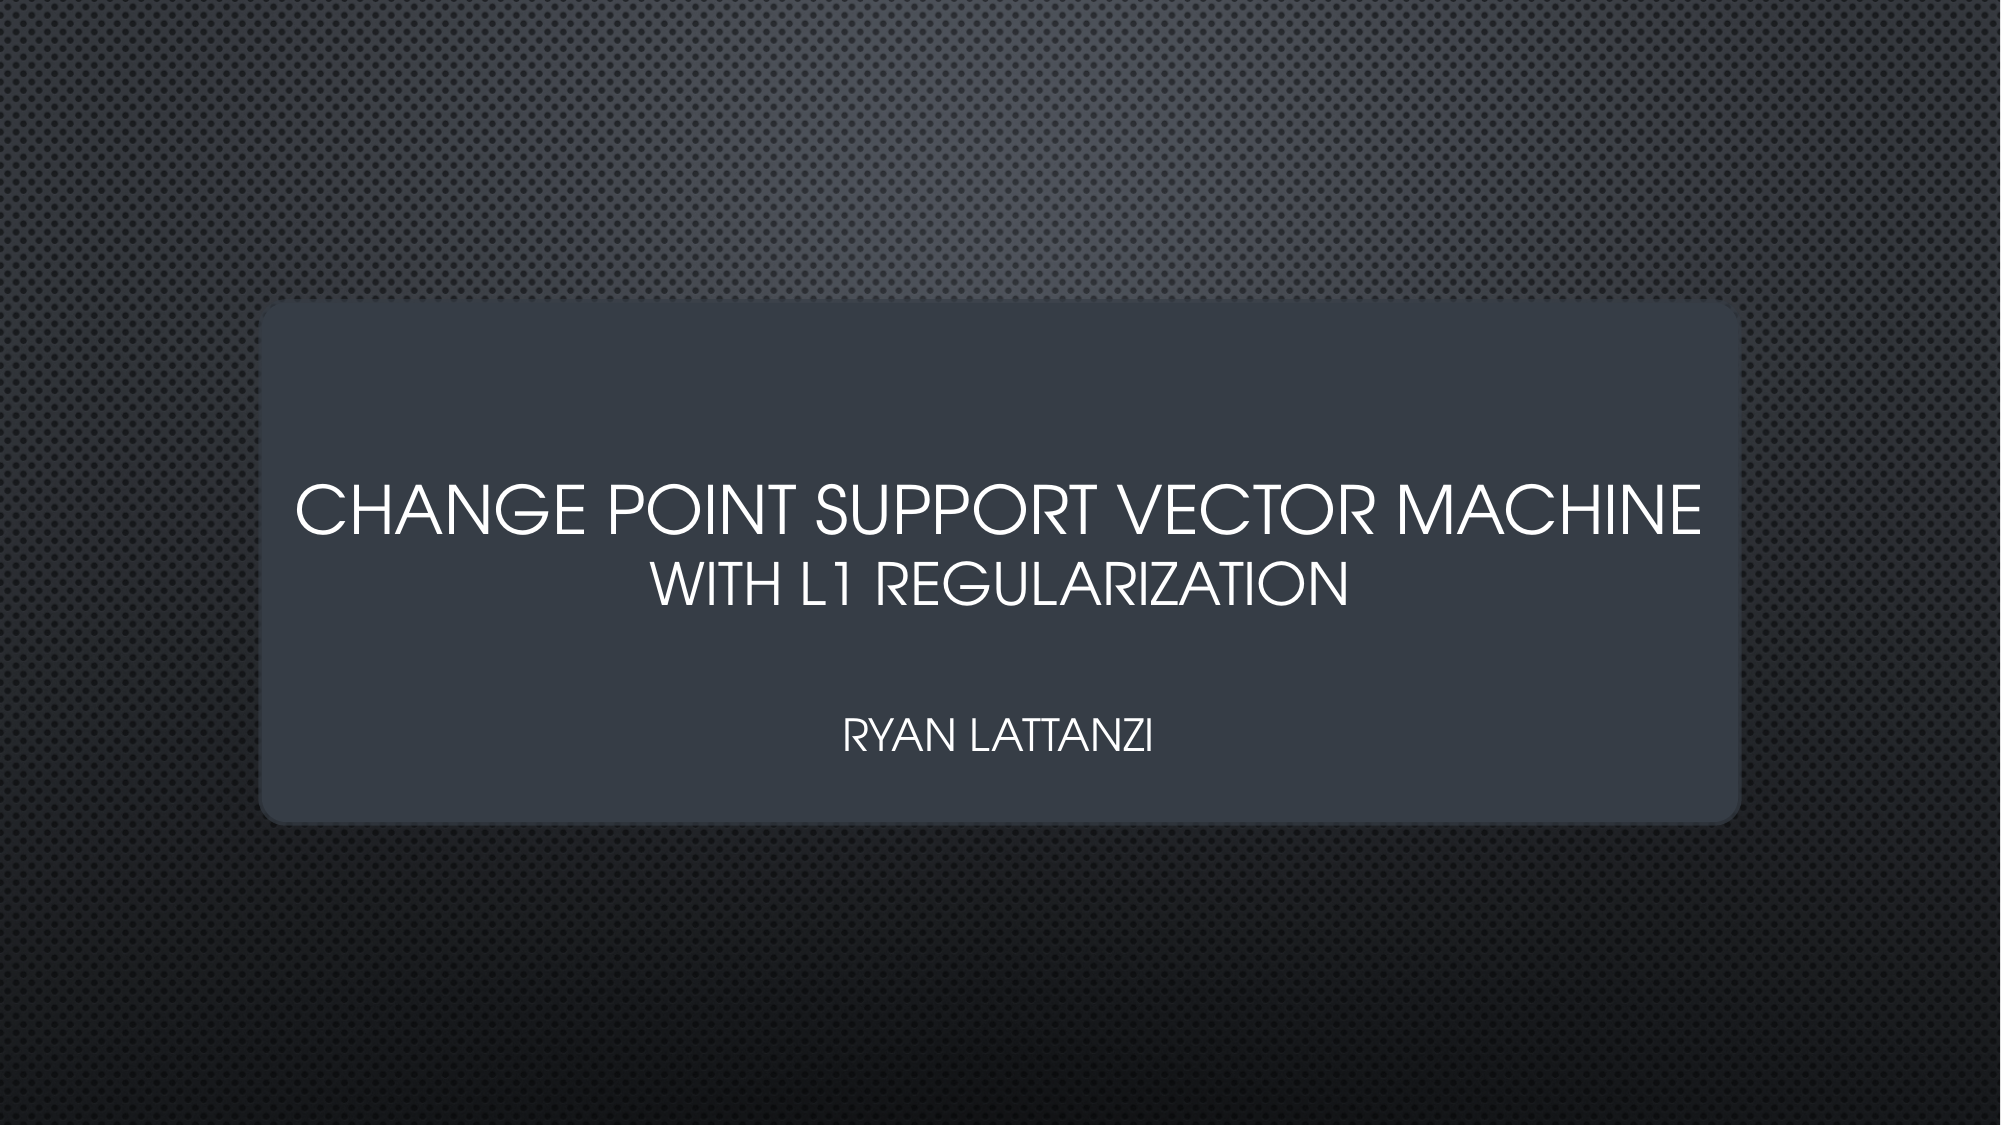

# Change point support vector machine with l1 regularization

Ryan Lattanzi